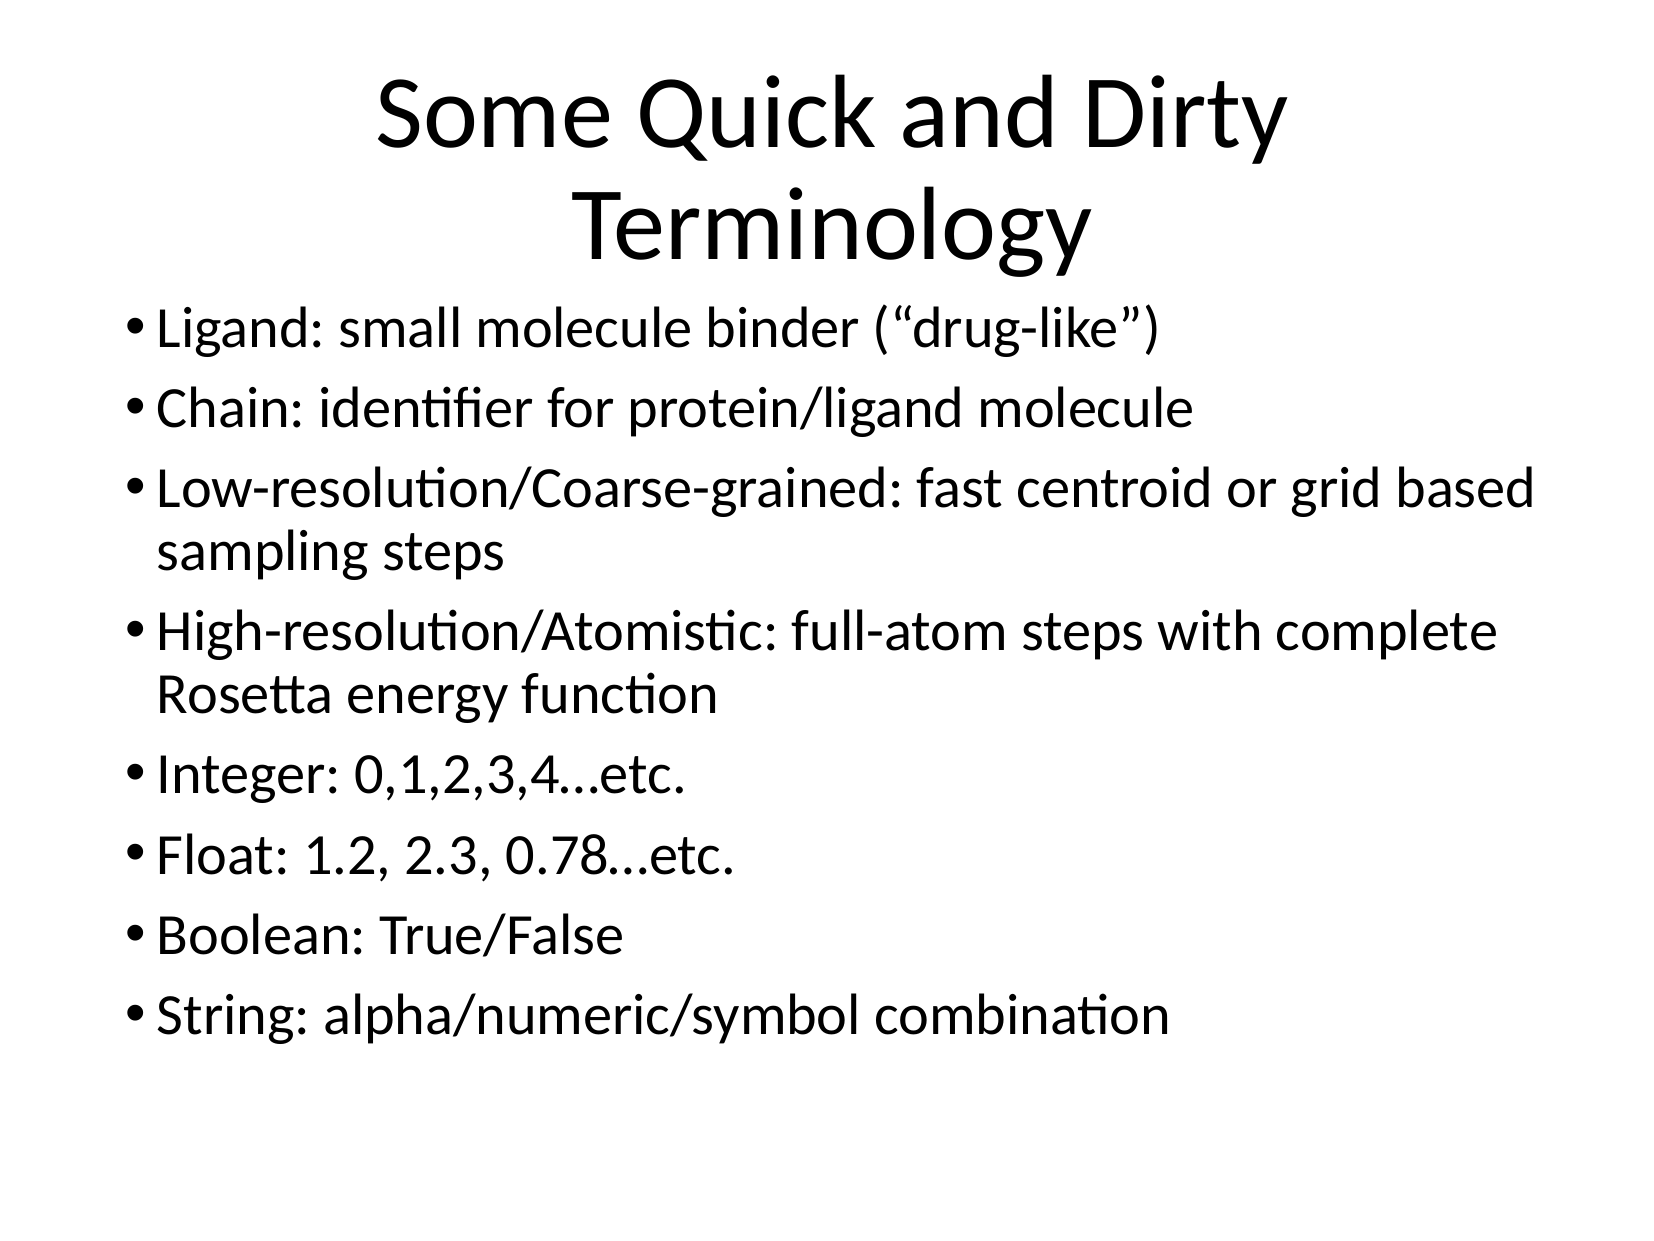

# Some Quick and Dirty Terminology
Ligand: small molecule binder (“drug-like”)
Chain: identifier for protein/ligand molecule
Low-resolution/Coarse-grained: fast centroid or grid based sampling steps
High-resolution/Atomistic: full-atom steps with complete Rosetta energy function
Integer: 0,1,2,3,4…etc.
Float: 1.2, 2.3, 0.78…etc.
Boolean: True/False
String: alpha/numeric/symbol combination